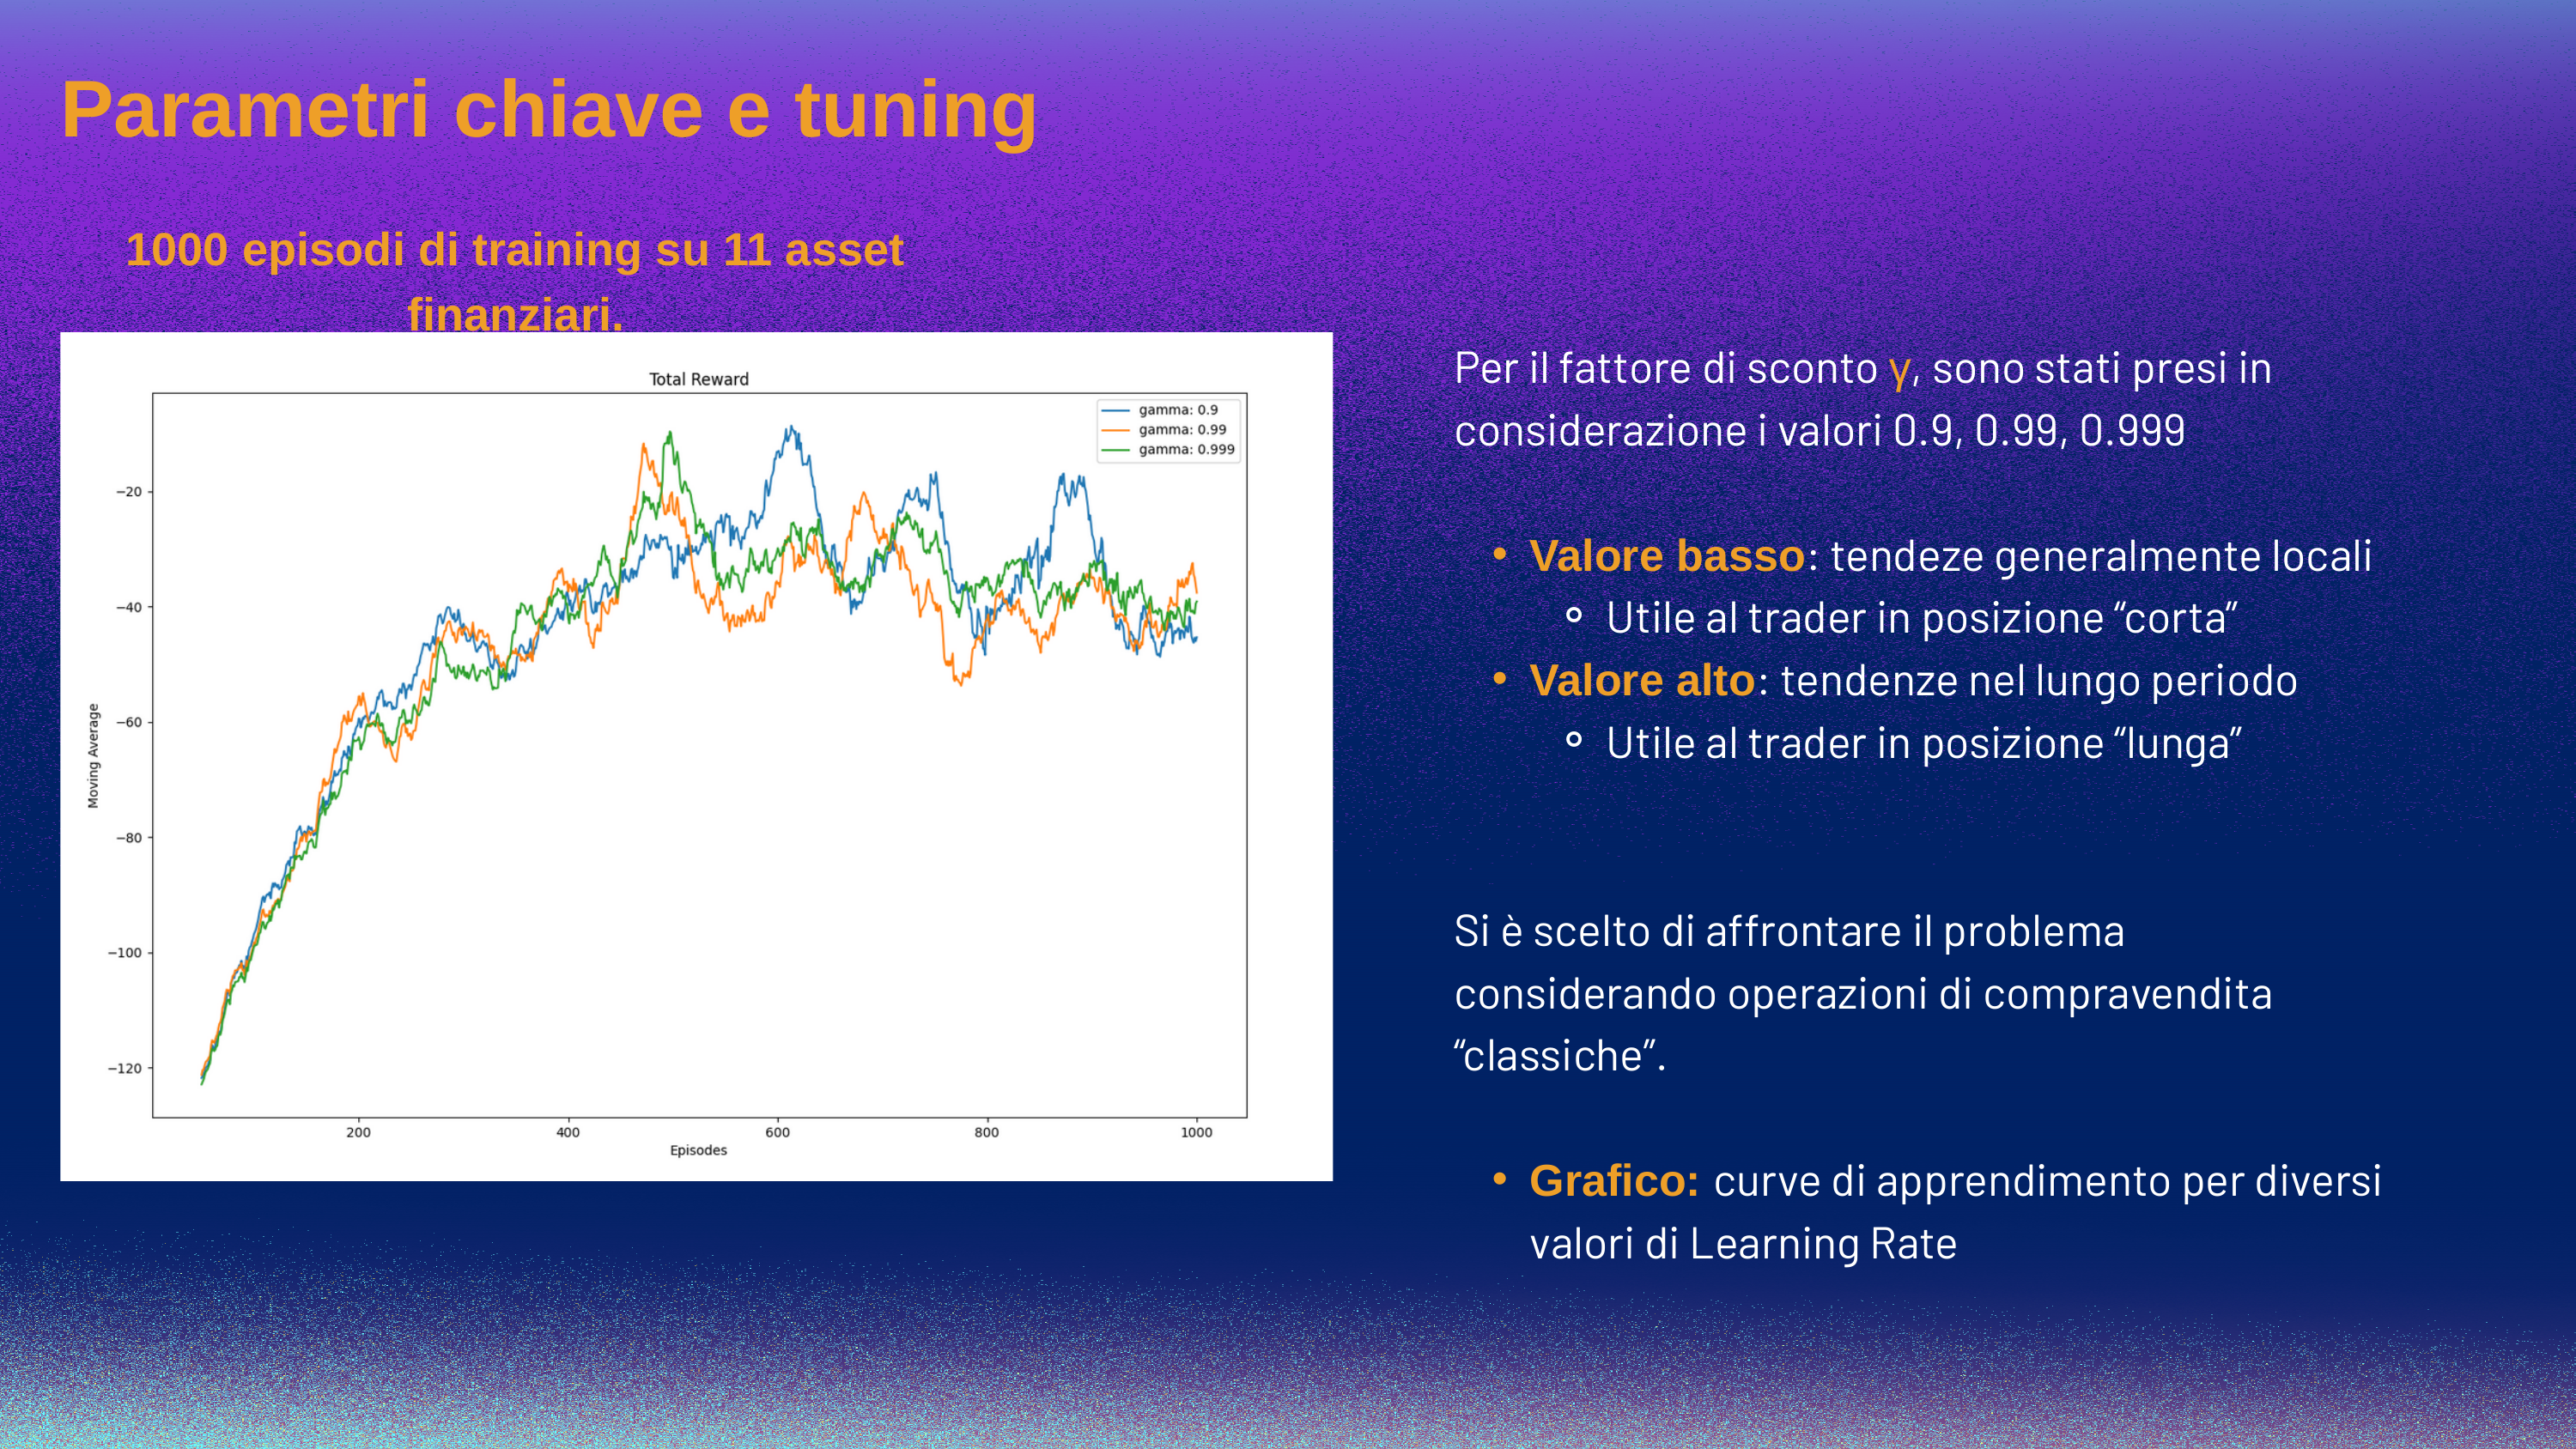

Parametri chiave e tuning
1000 episodi di training su 11 asset finanziari.
Per il fattore di sconto γ, sono stati presi in considerazione i valori 0.9, 0.99, 0.999

Valore basso: tendeze generalmente locali
Utile al trader in posizione “corta”
Valore alto: tendenze nel lungo periodo
Utile al trader in posizione “lunga”

Si è scelto di affrontare il problema considerando operazioni di compravendita “classiche”.

Grafico: curve di apprendimento per diversi valori di Learning Rate